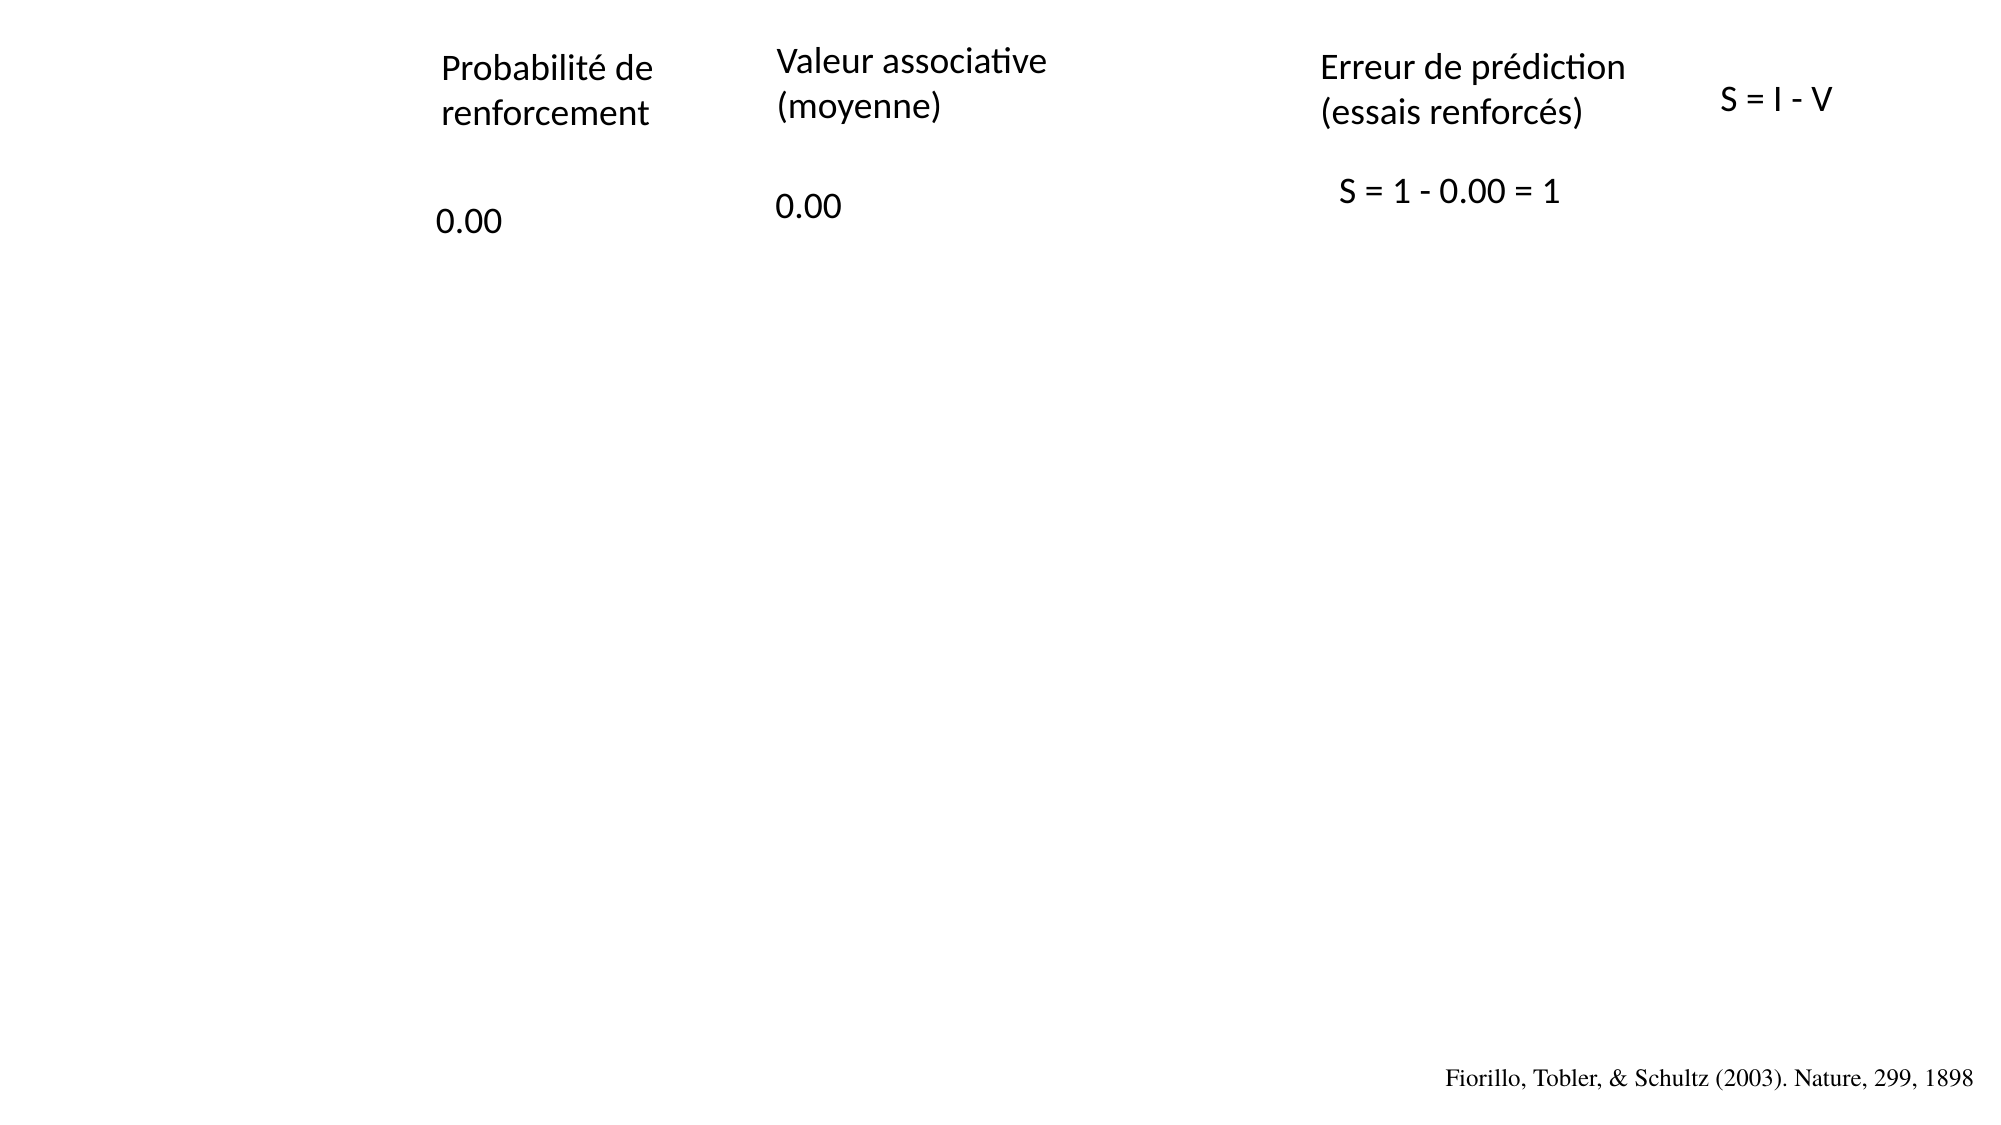

Valeur associative
(moyenne)
Erreur de prédiction
(essais renforcés)
Probabilité de
renforcement
S = I - V
S = 1 - 0.00 = 1
0.00
0.00
Fiorillo, Tobler, & Schultz (2003). Nature, 299, 1898